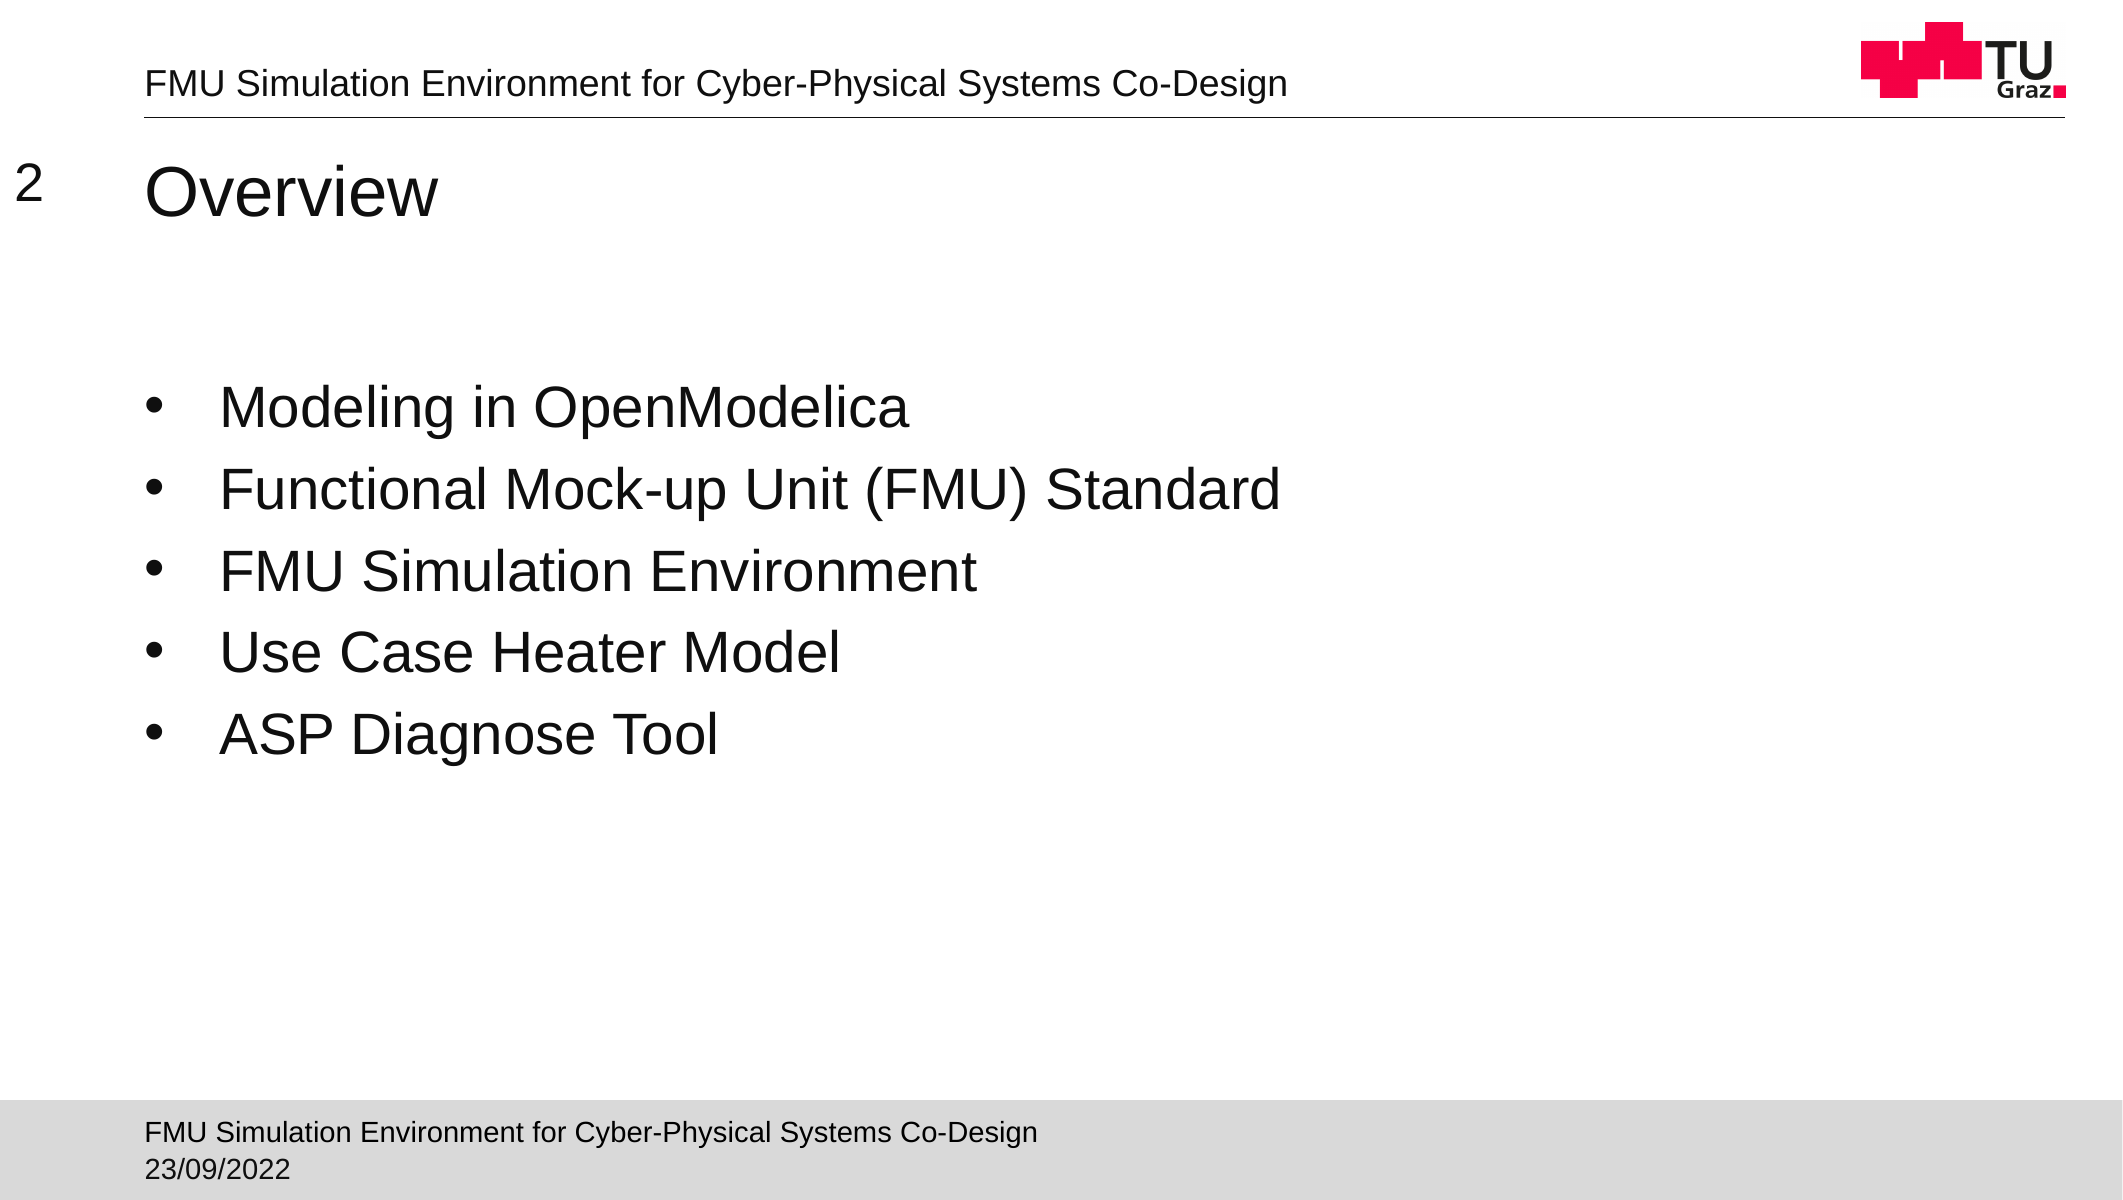

FMU Simulation Environment for Cyber-Physical Systems Co-Design
2
# Overview
Modeling in OpenModelica
Functional Mock-up Unit (FMU) Standard
FMU Simulation Environment
Use Case Heater Model
ASP Diagnose Tool

FMU Simulation Environment for Cyber-Physical Systems Co-Design
23/09/2022